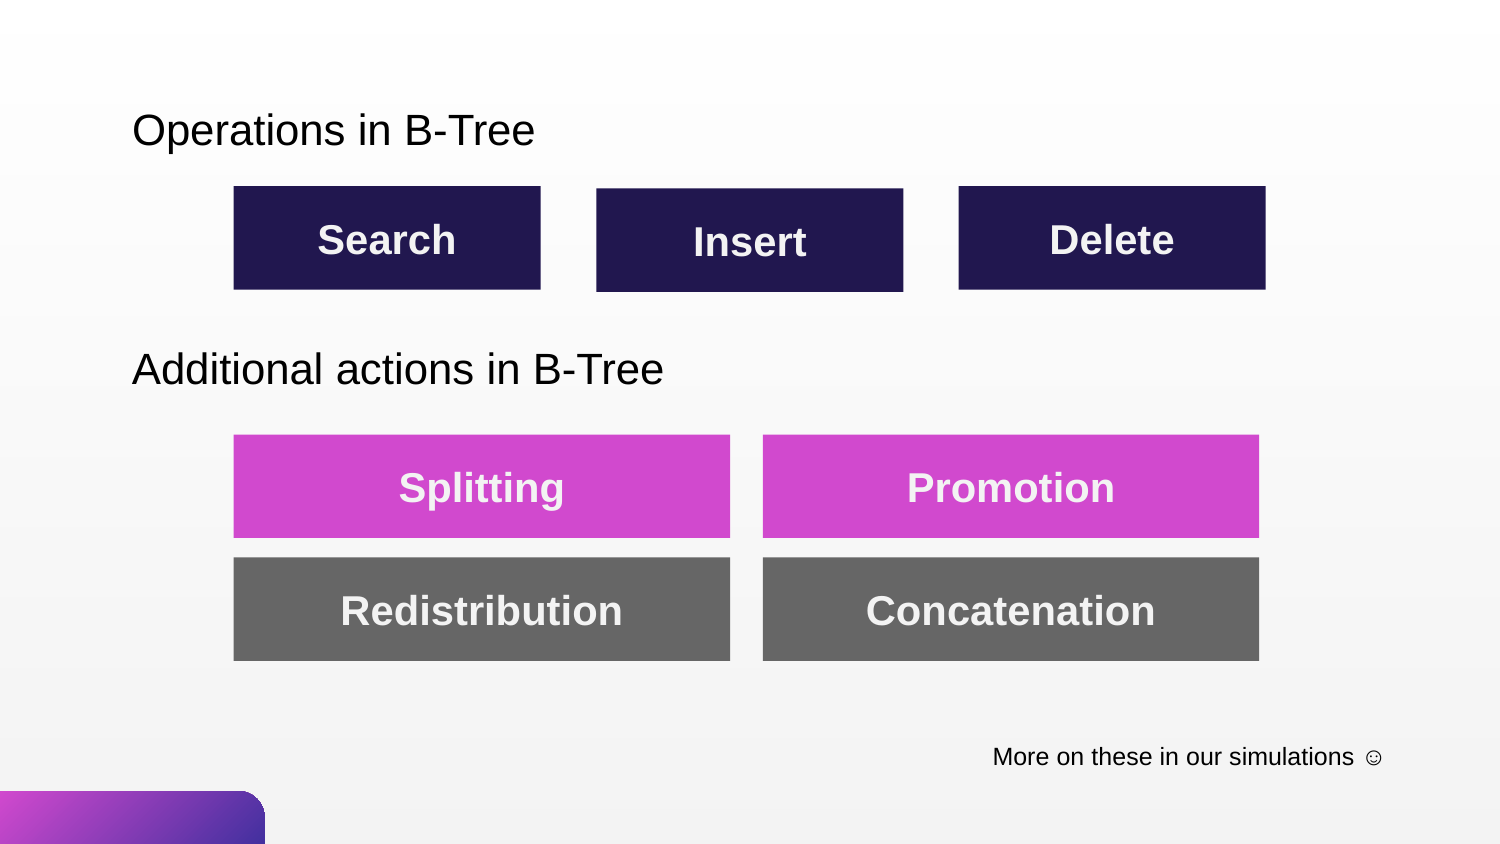

# Operations in B-Tree
Search
Delete
Insert
Additional actions in B-Tree
Splitting
Promotion
Redistribution
Concatenation
More on these in our simulations ☺